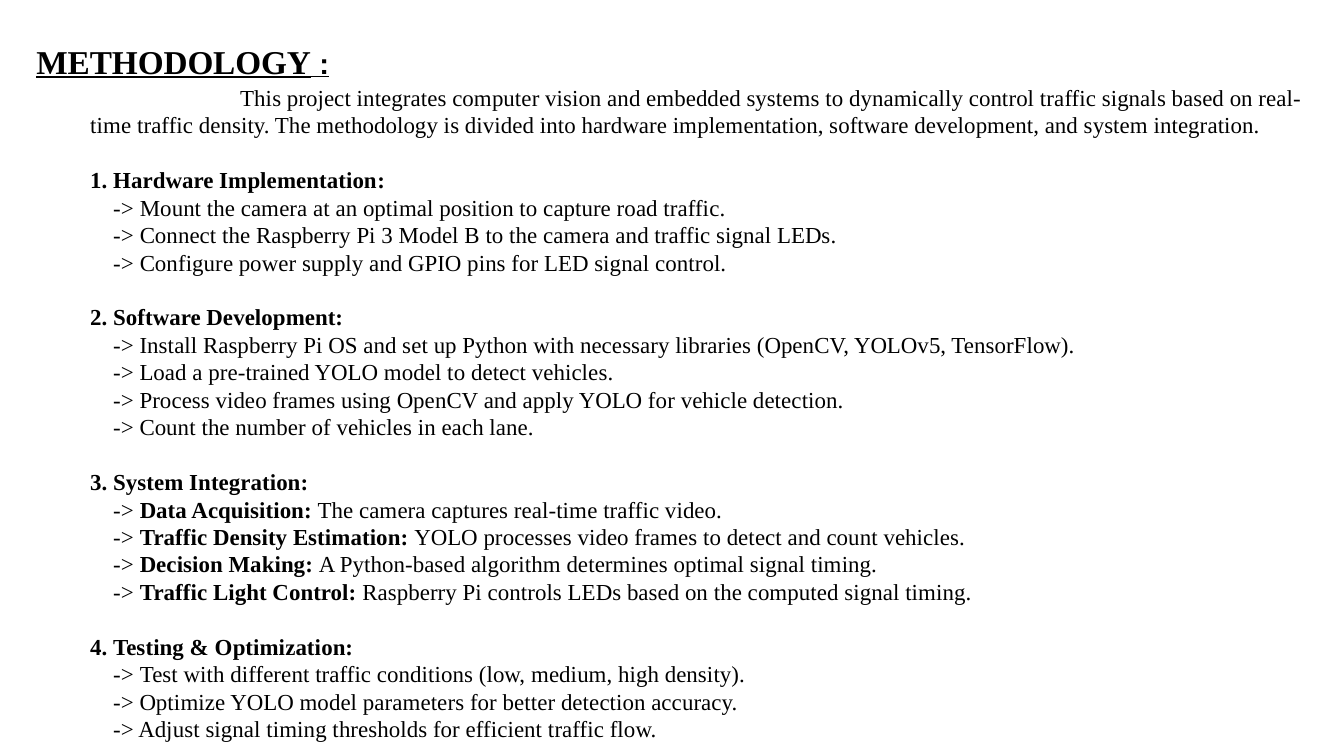

METHODOLOGY :
	This project integrates computer vision and embedded systems to dynamically control traffic signals based on real-time traffic density. The methodology is divided into hardware implementation, software development, and system integration.

1. Hardware Implementation:
    -> Mount the camera at an optimal position to capture road traffic.
    -> Connect the Raspberry Pi 3 Model B to the camera and traffic signal LEDs.
    -> Configure power supply and GPIO pins for LED signal control.

2. Software Development:
    -> Install Raspberry Pi OS and set up Python with necessary libraries (OpenCV, YOLOv5, TensorFlow).
    -> Load a pre-trained YOLO model to detect vehicles.
    -> Process video frames using OpenCV and apply YOLO for vehicle detection.
    -> Count the number of vehicles in each lane.

3. System Integration:
    -> Data Acquisition: The camera captures real-time traffic video.
    -> Traffic Density Estimation: YOLO processes video frames to detect and count vehicles.
    -> Decision Making: A Python-based algorithm determines optimal signal timing.
    -> Traffic Light Control: Raspberry Pi controls LEDs based on the computed signal timing.

4. Testing & Optimization:
    -> Test with different traffic conditions (low, medium, high density).
    -> Optimize YOLO model parameters for better detection accuracy.
    -> Adjust signal timing thresholds for efficient traffic flow.